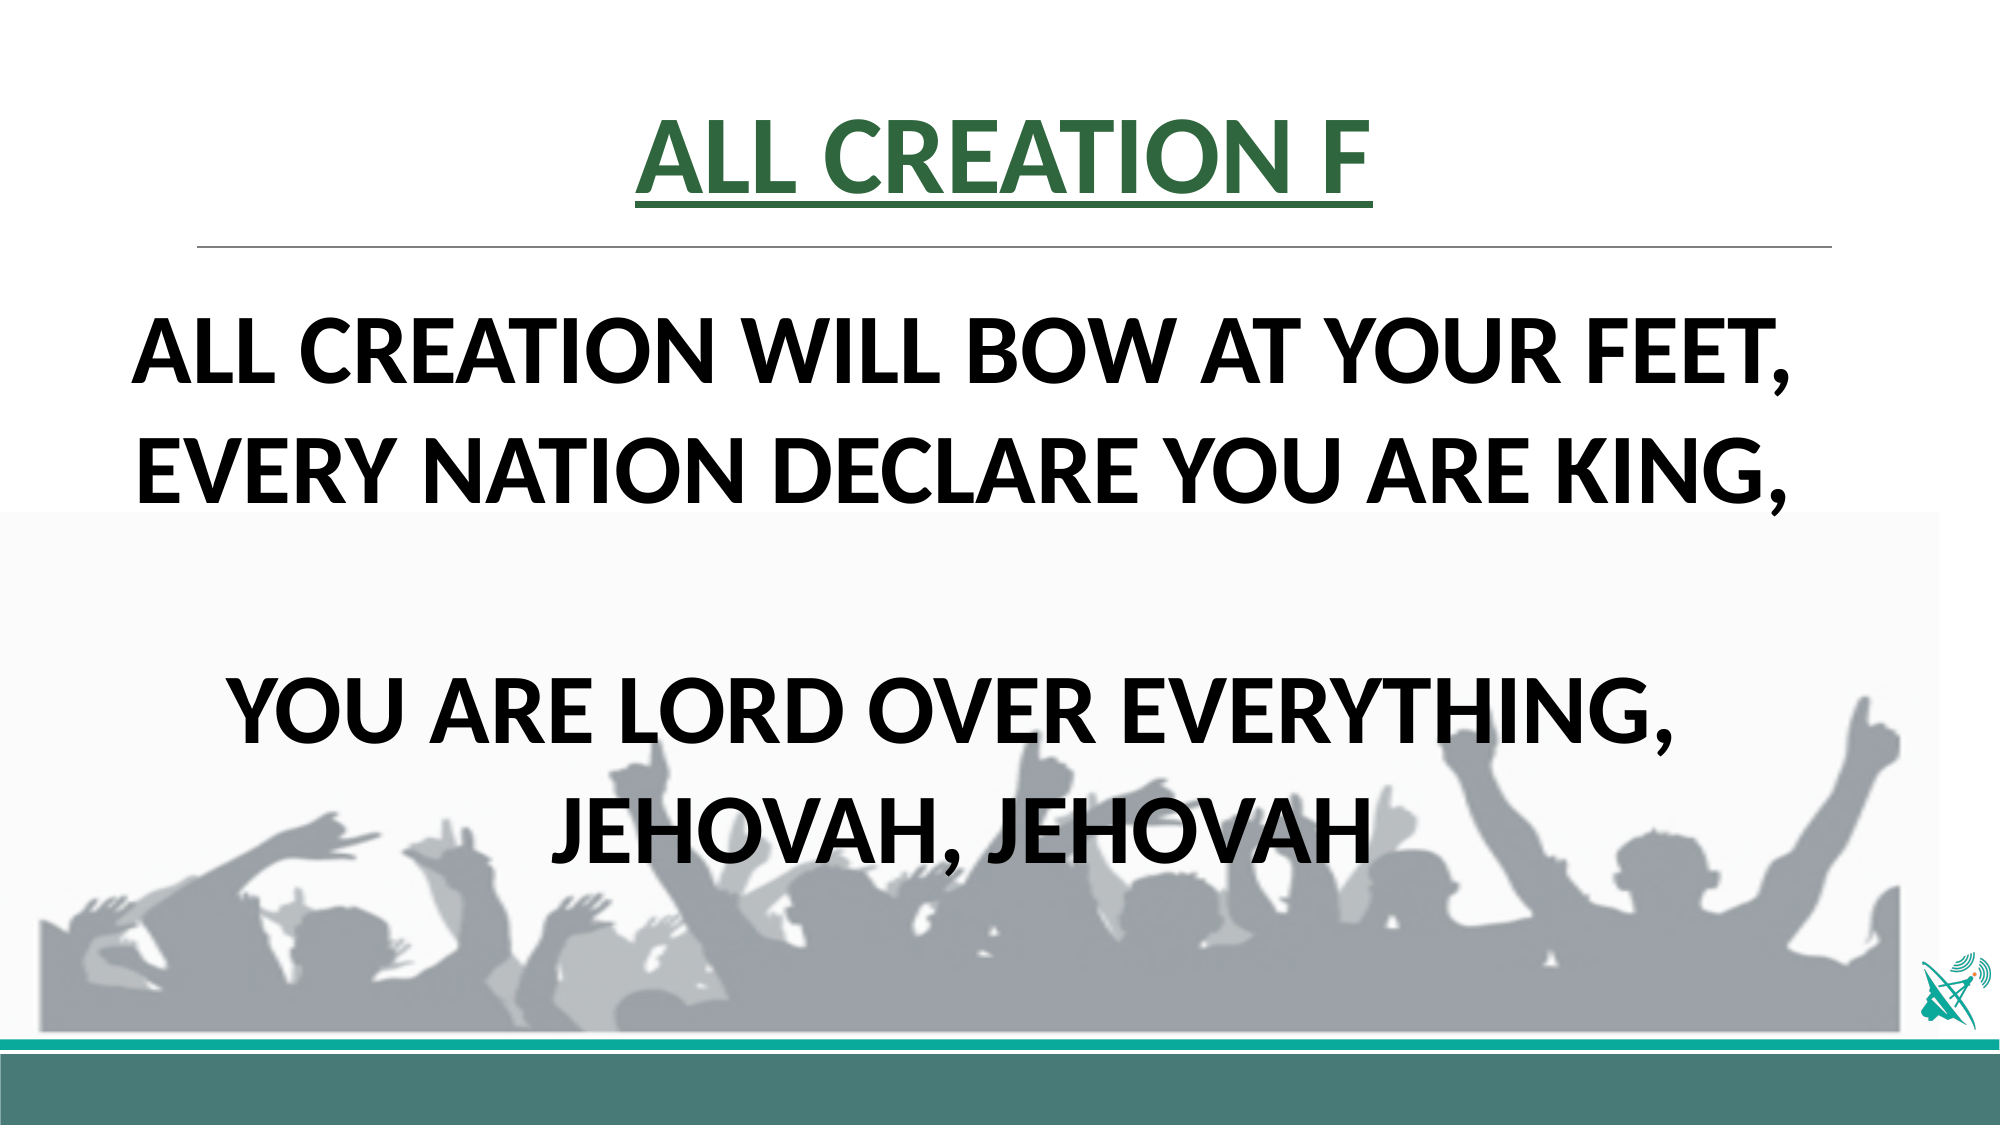

# ALL CREATION F

ALL CREATION WILL BOW AT YOUR FEET,
EVERY NATION DECLARE YOU ARE KING,

YOU ARE LORD OVER EVERYTHING,
JEHOVAH, JEHOVAH